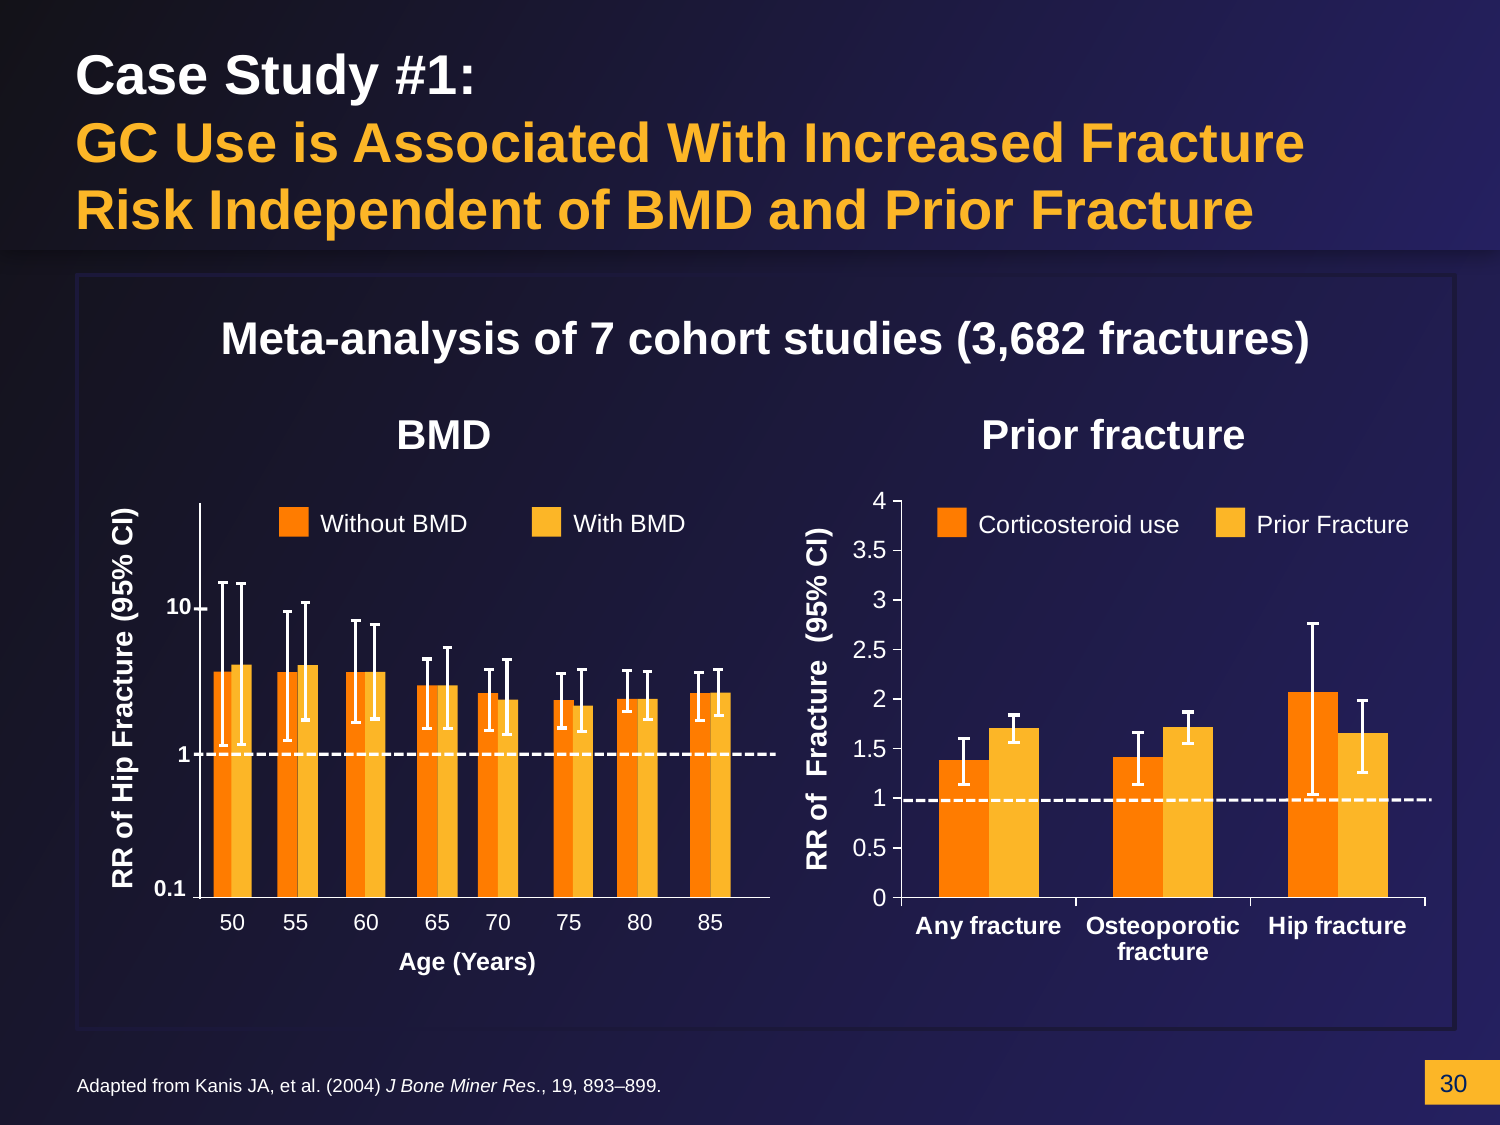

# Case Study #1: GC Use is Associated With Increased Fracture Risk Independent of BMD and Prior Fracture

Meta-analysis of 7 cohort studies (3,682 fractures)
BMD
Prior fracture
Without BMD
With BMD

50
55
60
65
70
75
80
85
10

RR of Hip Fracture (95% CI)

1

0.1
Age (Years)

### Chart

| Category | Corticosteroid Use | Prior Fracture |
|---|---|---|
| Any fracture | 1.39 | 1.71 |
| Osteoporotic fracture | 1.42 | 1.72 |
| Hip fracture | 2.07 | 1.66 |
Corticosteroid use
Prior Fracture

RR of  Fracture  (95% CI)

Adapted from Kanis JA, et al. (2004) J Bone Miner Res., 19, 893–899.